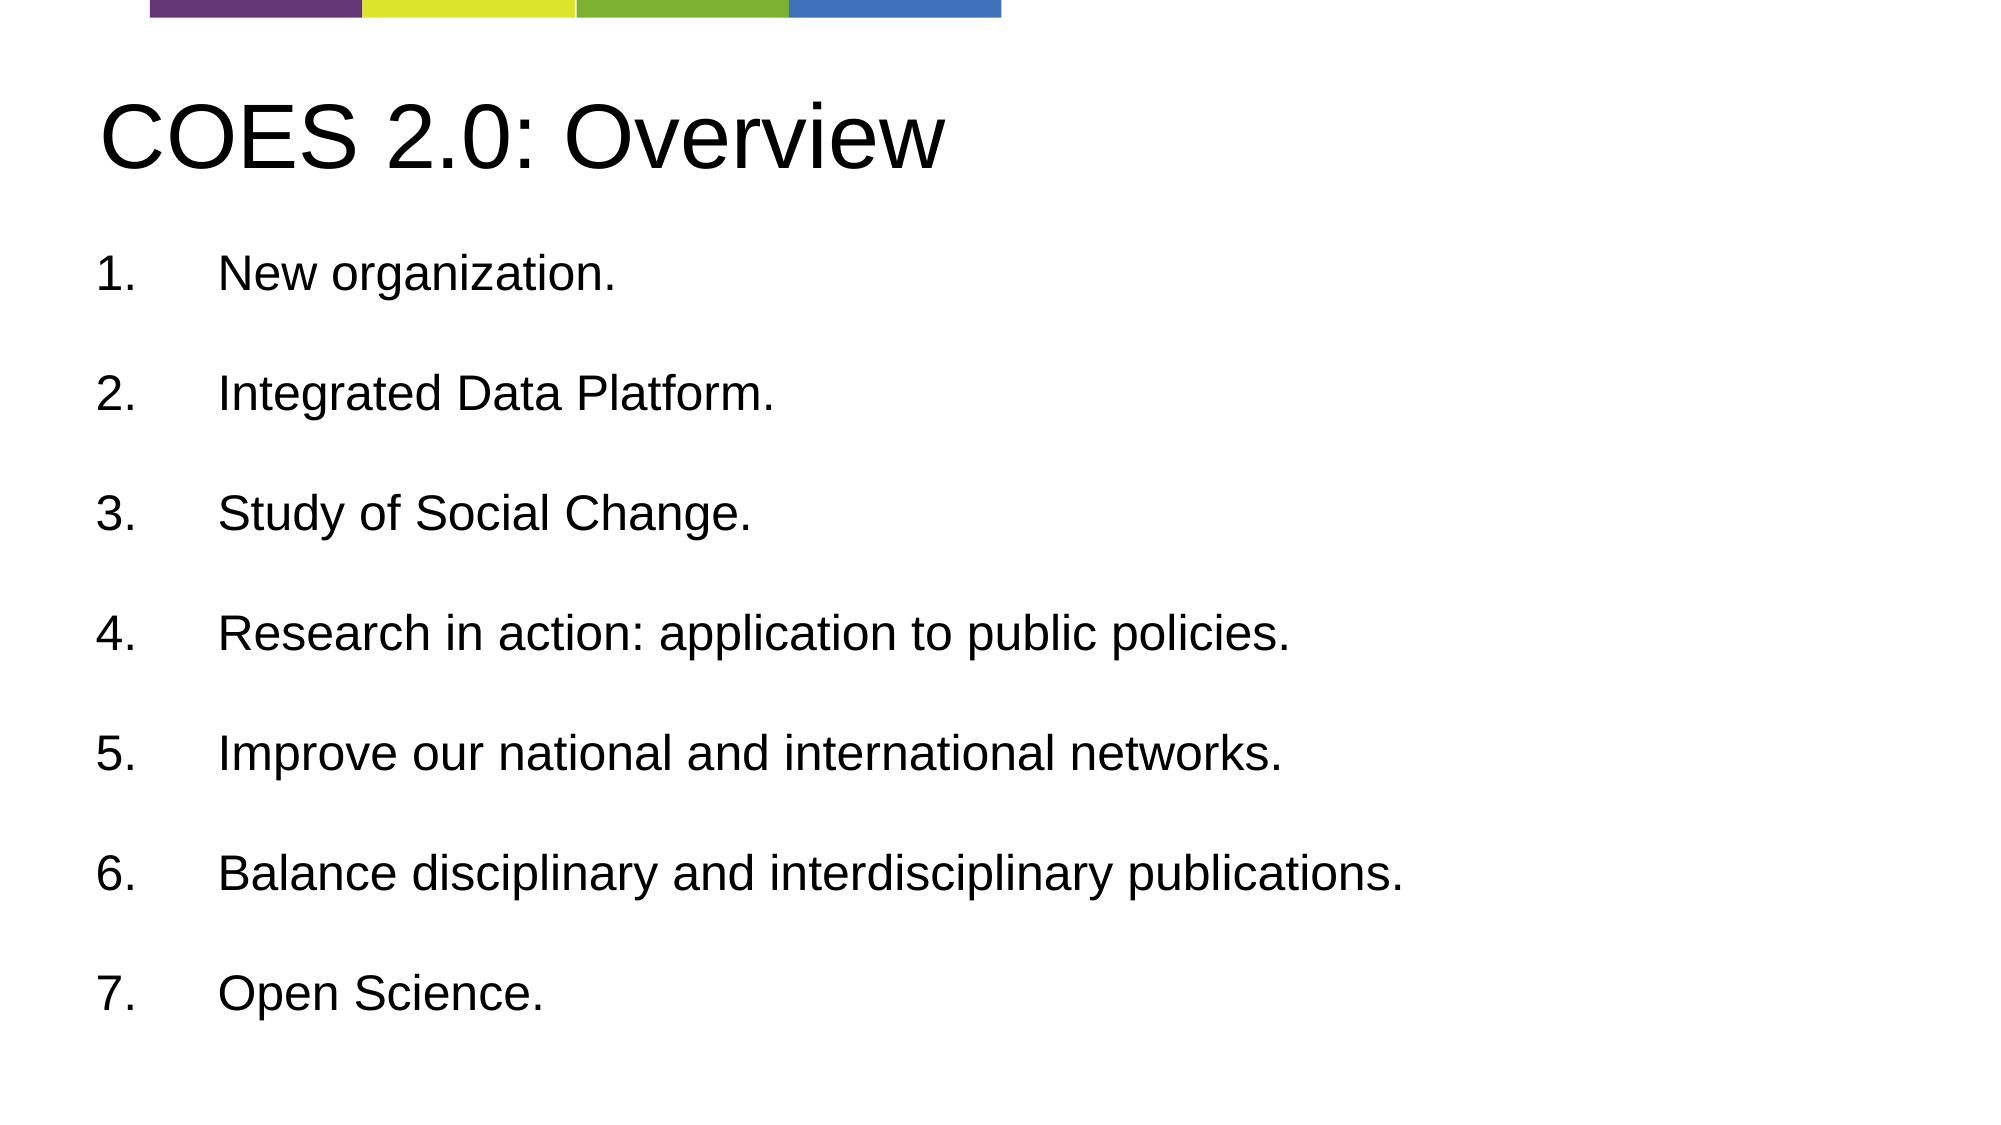

# COES 2.0: Overview
New organization.

Integrated Data Platform.

Study of Social Change.

Research in action: application to public policies.

Improve our national and international networks.

Balance disciplinary and interdisciplinary publications.

Open Science.